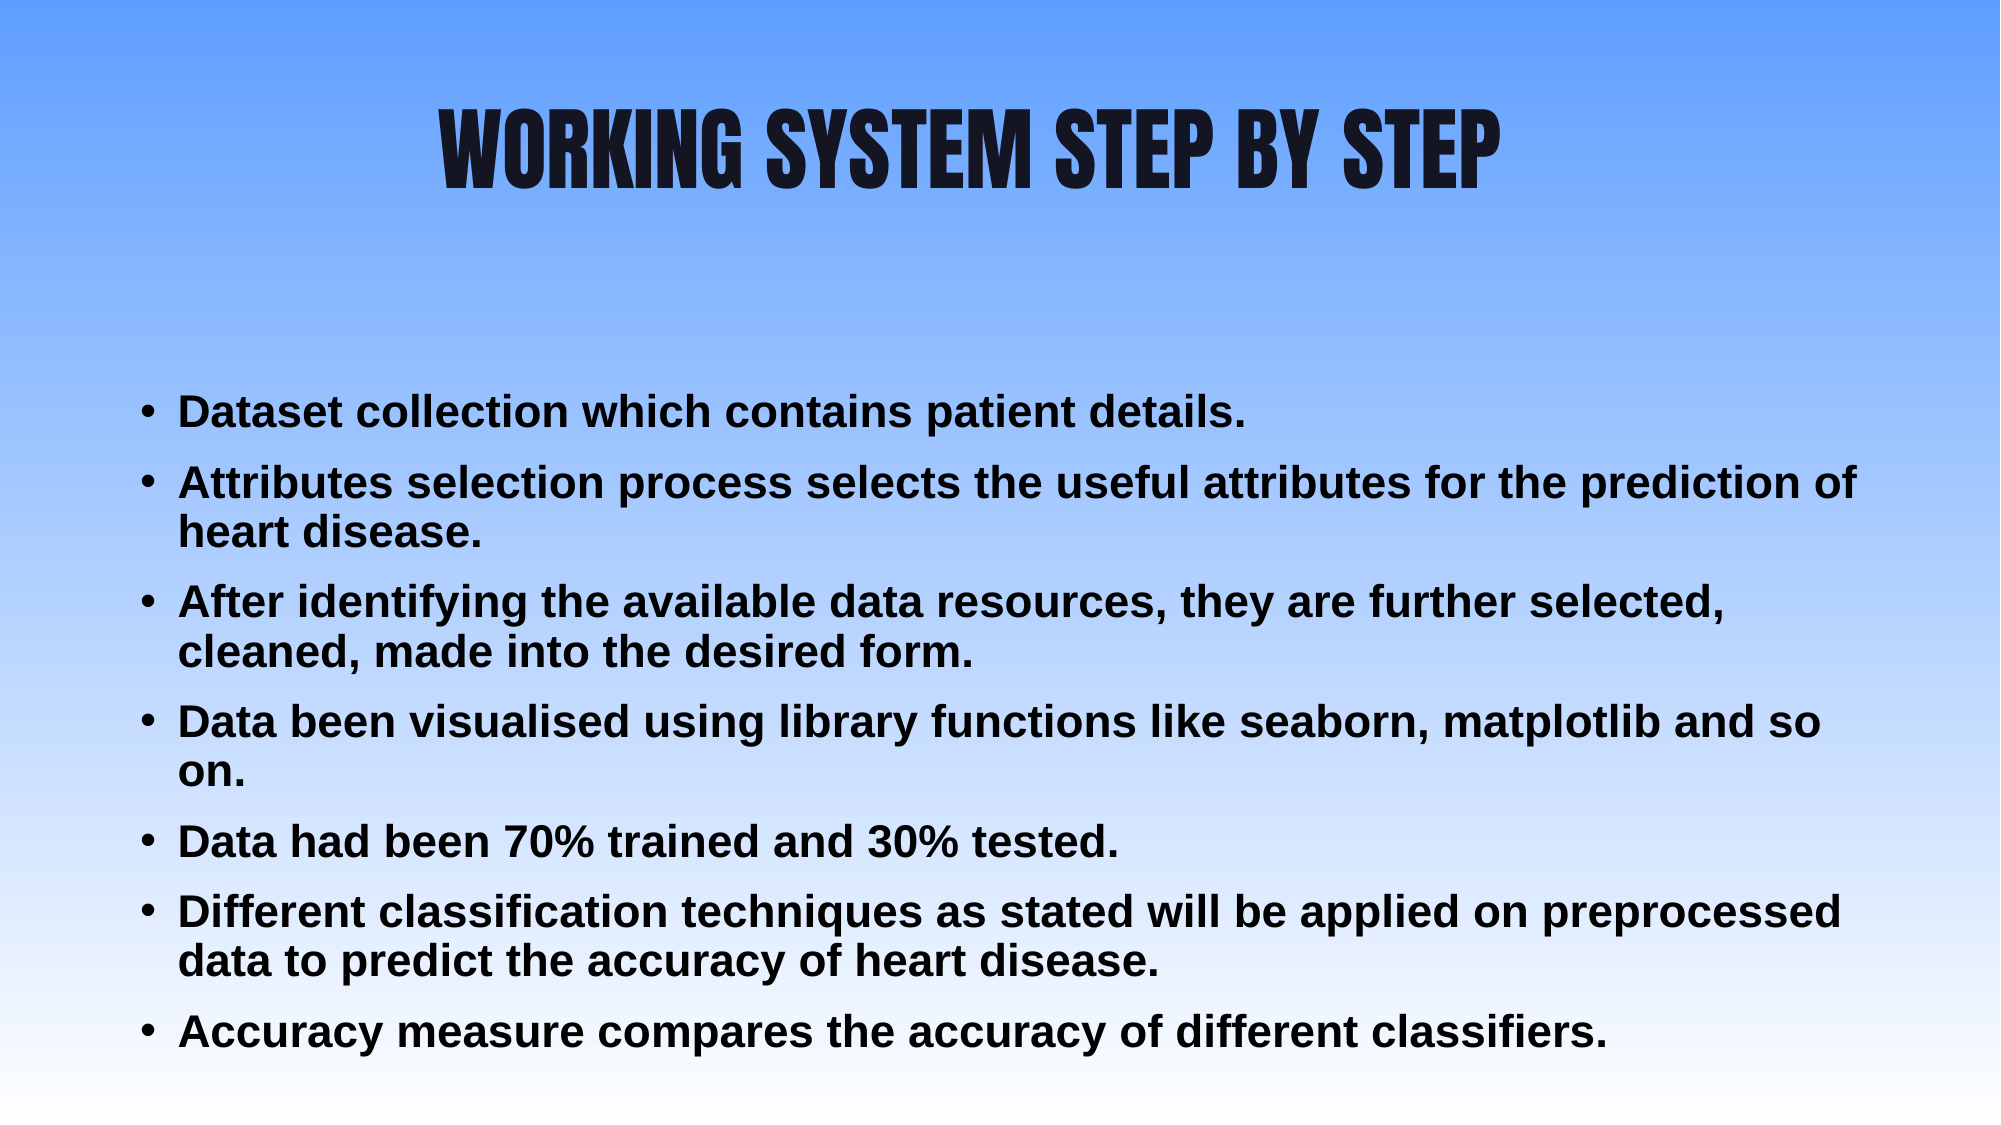

# WORKING SYSTEM STEP BY STEP
Dataset collection which contains patient details.
Attributes selection process selects the useful attributes for the prediction of heart disease.
After identifying the available data resources, they are further selected, cleaned, made into the desired form.
Data been visualised using library functions like seaborn, matplotlib and so on.
Data had been 70% trained and 30% tested.
Different classification techniques as stated will be applied on preprocessed data to predict the accuracy of heart disease.
Accuracy measure compares the accuracy of different classifiers.